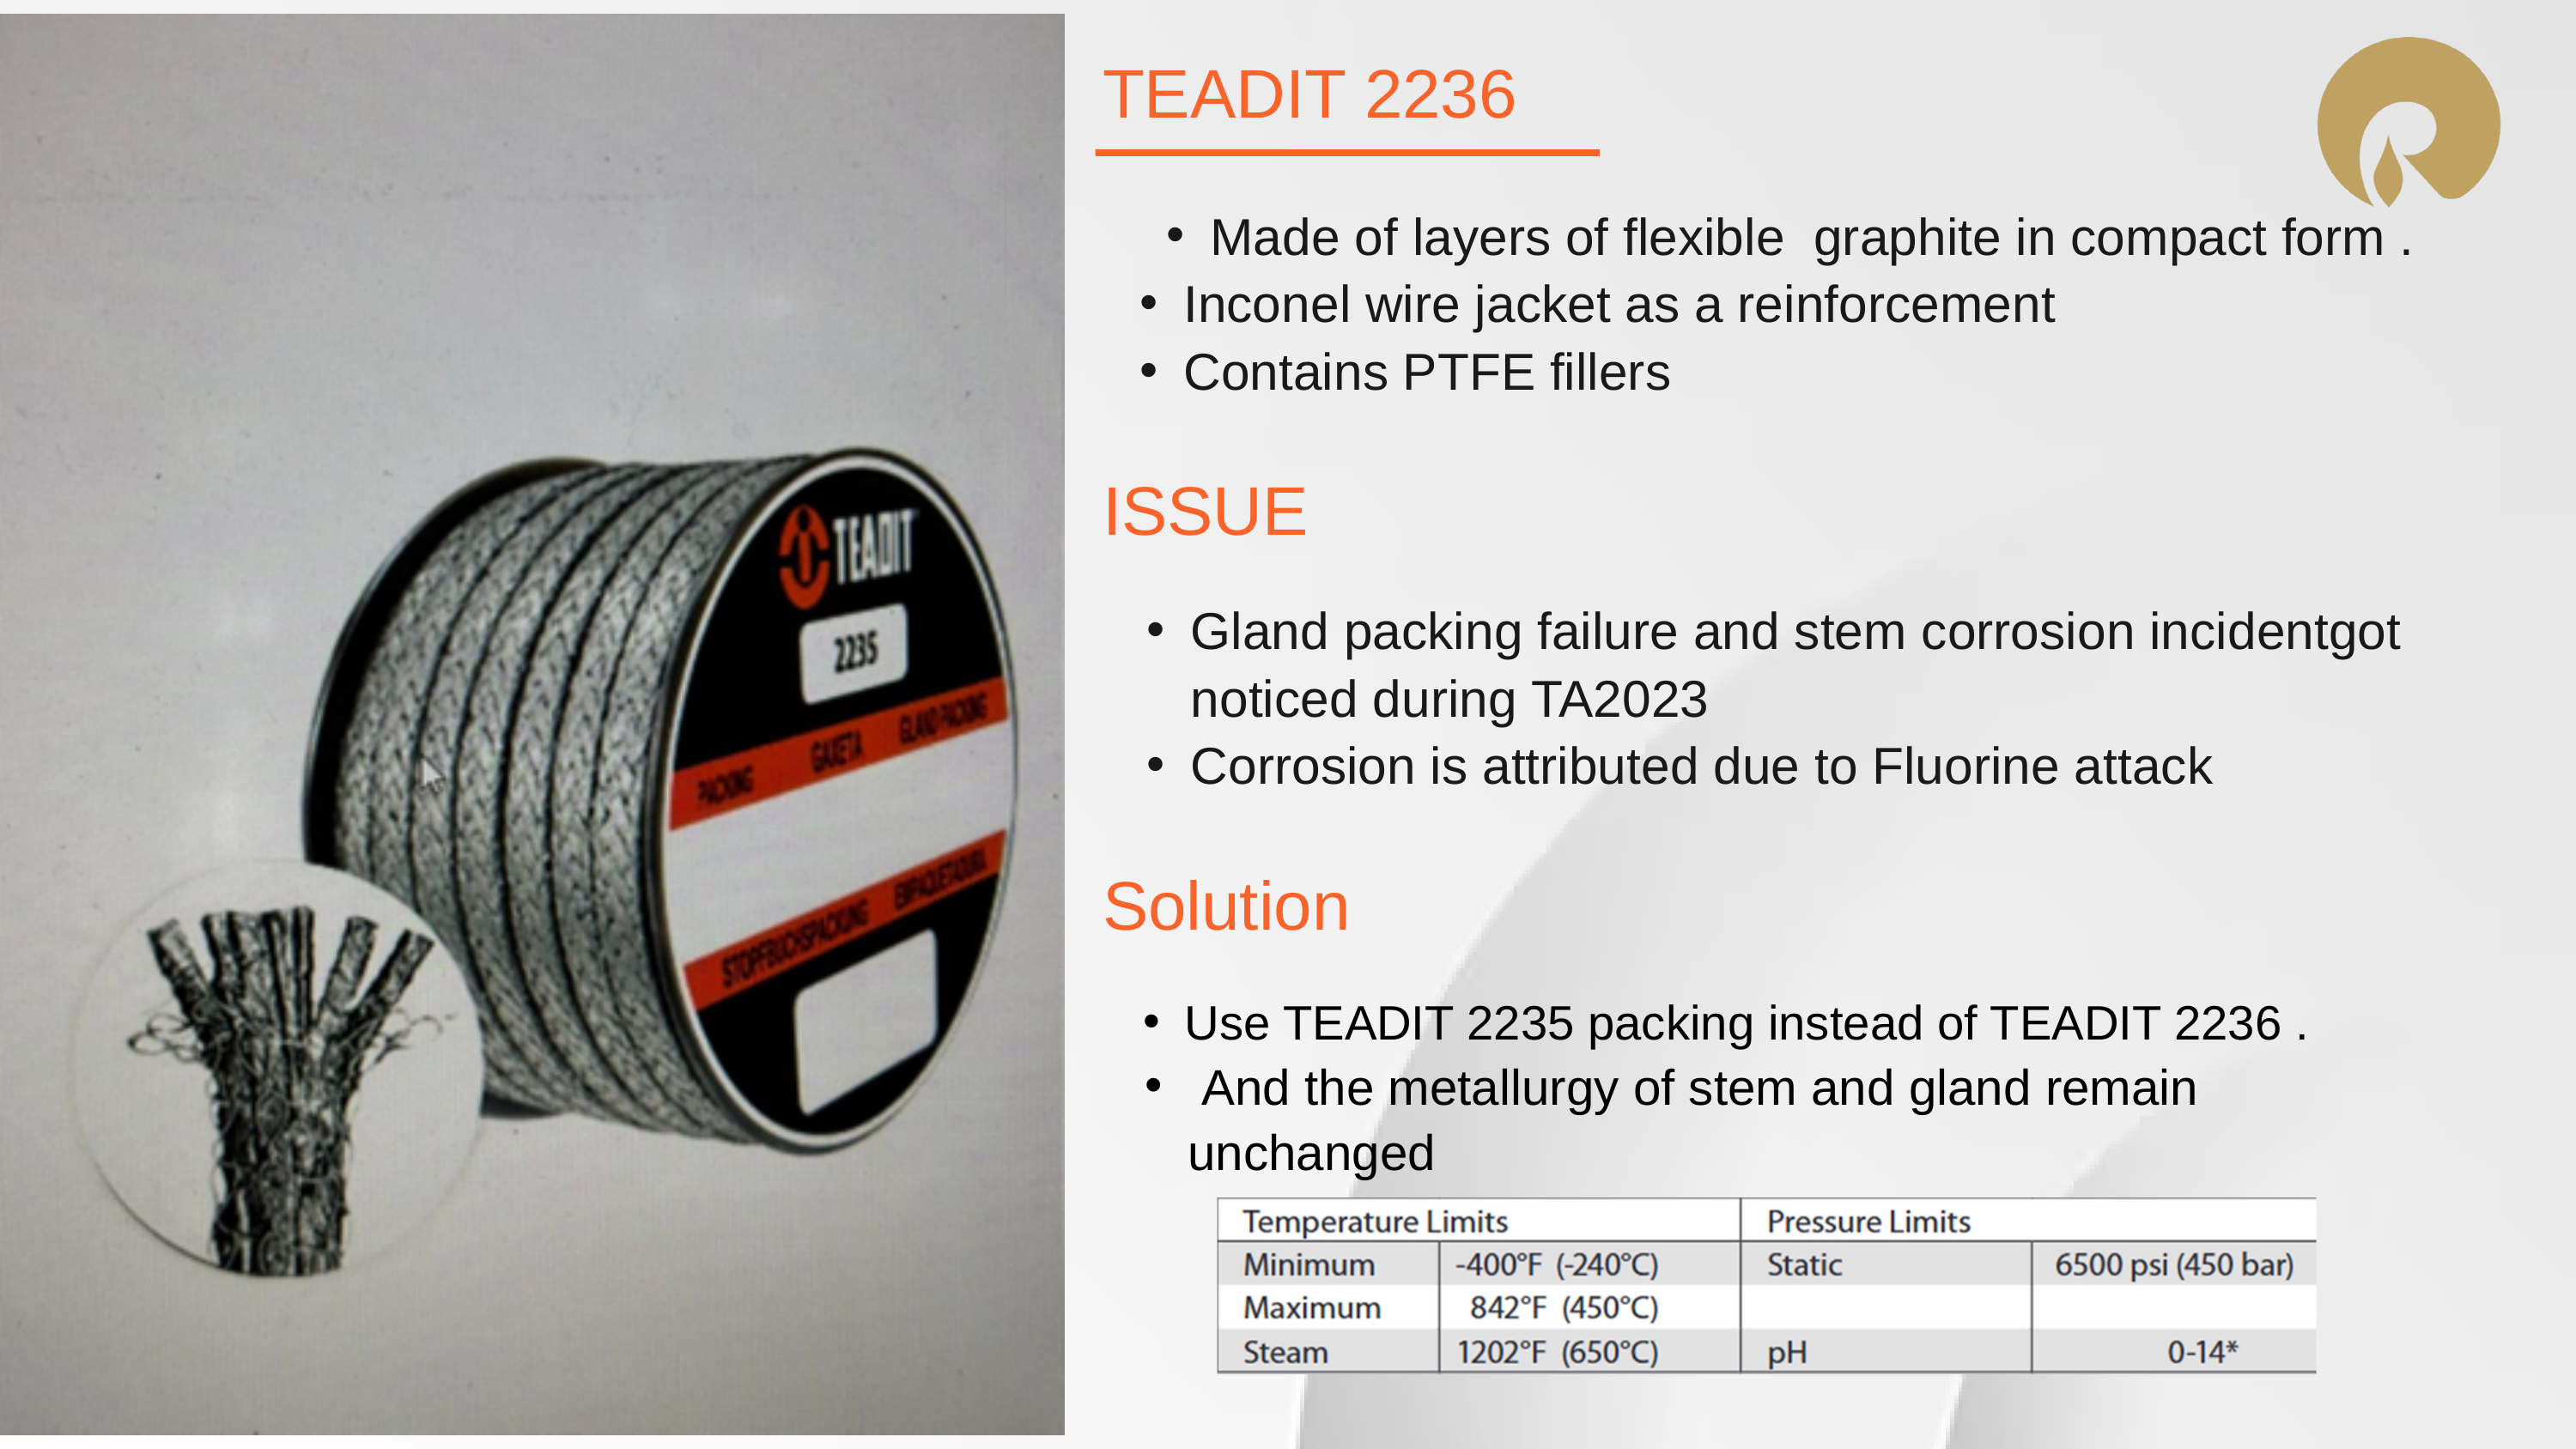

TEADIT 2236

Made of layers of flexible  graphite in compact form .
Inconel wire jacket as a reinforcement
Contains PTFE fillers
ISSUE
Gland packing failure and stem corrosion incidentgot noticed during TA2023
Corrosion is attributed due to Fluorine attack
Solution
Use TEADIT 2235 packing instead of TEADIT 2236 .
 And the metallurgy of stem and gland remain unchanged